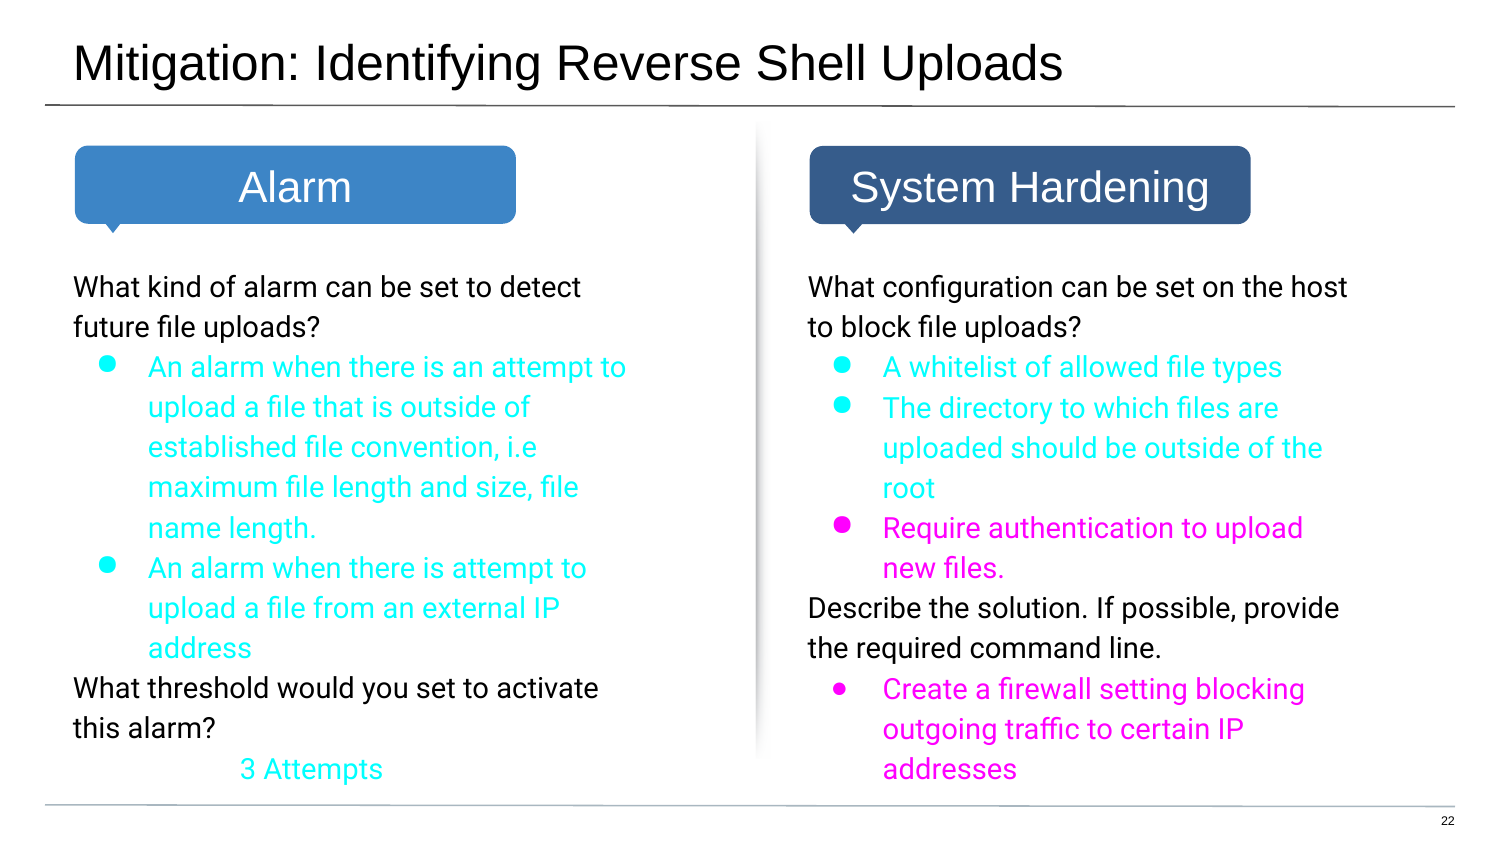

# Mitigation: Identifying Reverse Shell Uploads
What kind of alarm can be set to detect future file uploads?
An alarm when there is an attempt to upload a file that is outside of established file convention, i.e maximum file length and size, file name length.
An alarm when there is attempt to upload a file from an external IP address
What threshold would you set to activate this alarm?
                       3 Attempts

What configuration can be set on the host to block file uploads?
A whitelist of allowed file types
The directory to which files are uploaded should be outside of the root
Require authentication to upload new files.
Describe the solution. If possible, provide the required command line.
Create a firewall setting blocking outgoing traffic to certain IP addresses

22